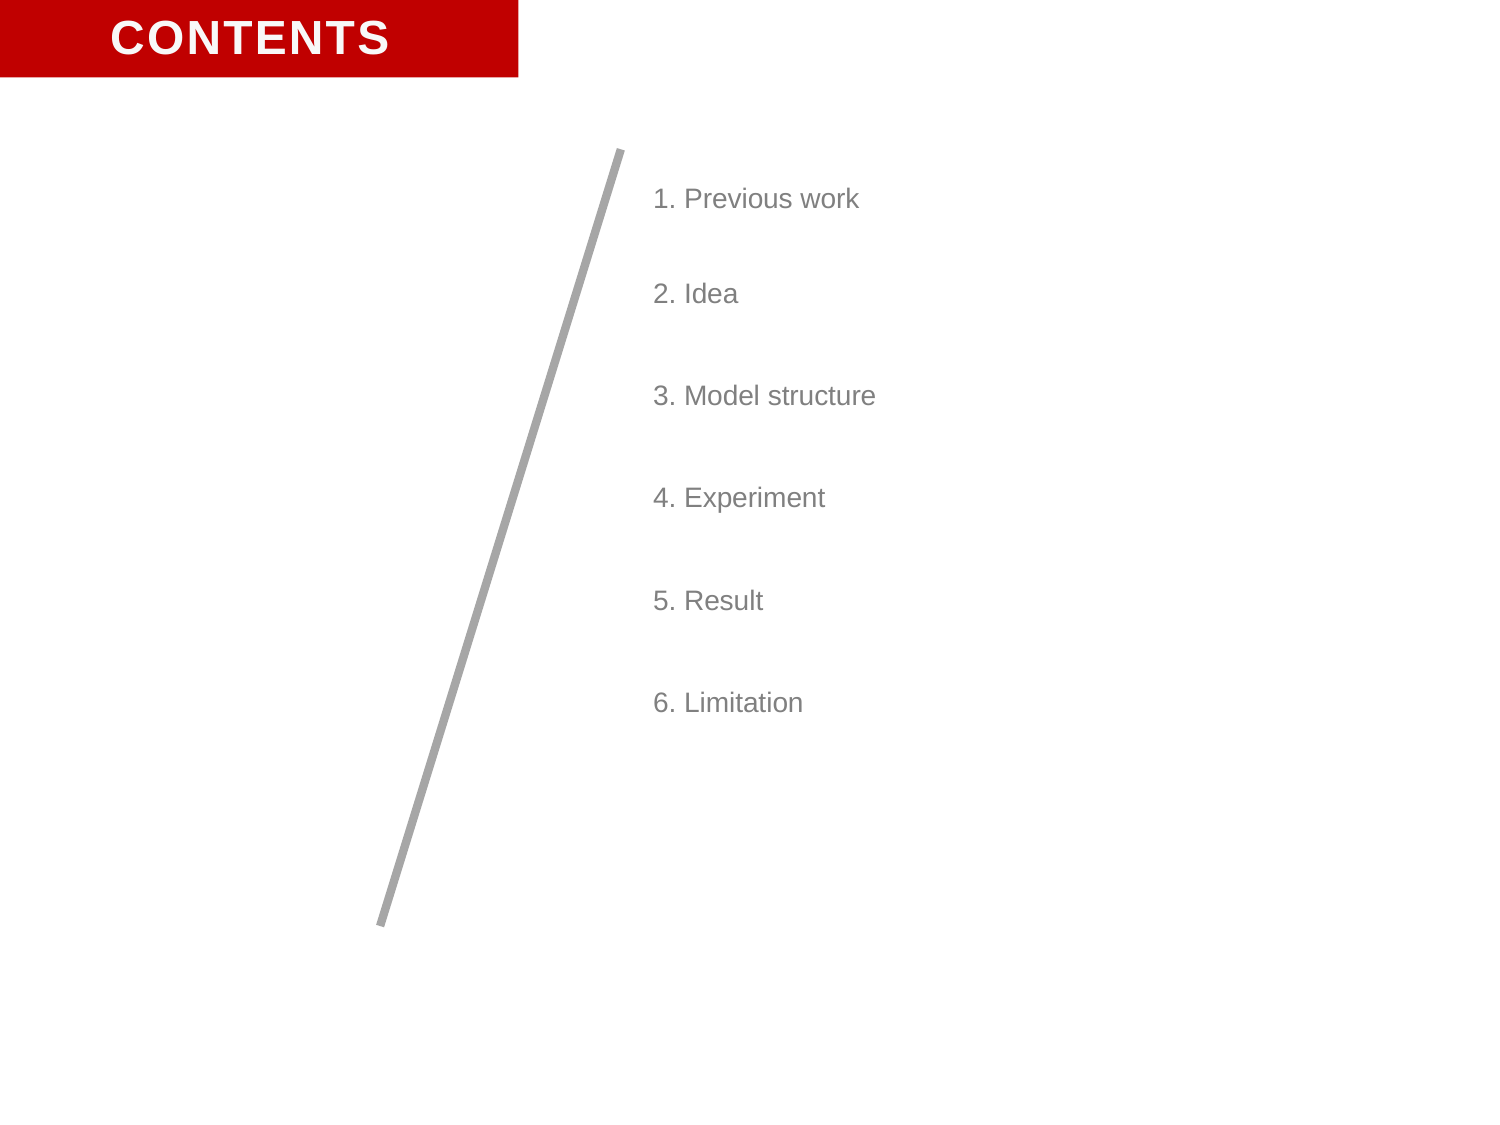

# CONTENTS
1. Previous work

2. Idea

3. Model structure

4. Experiment

5. Result

6. Limitation